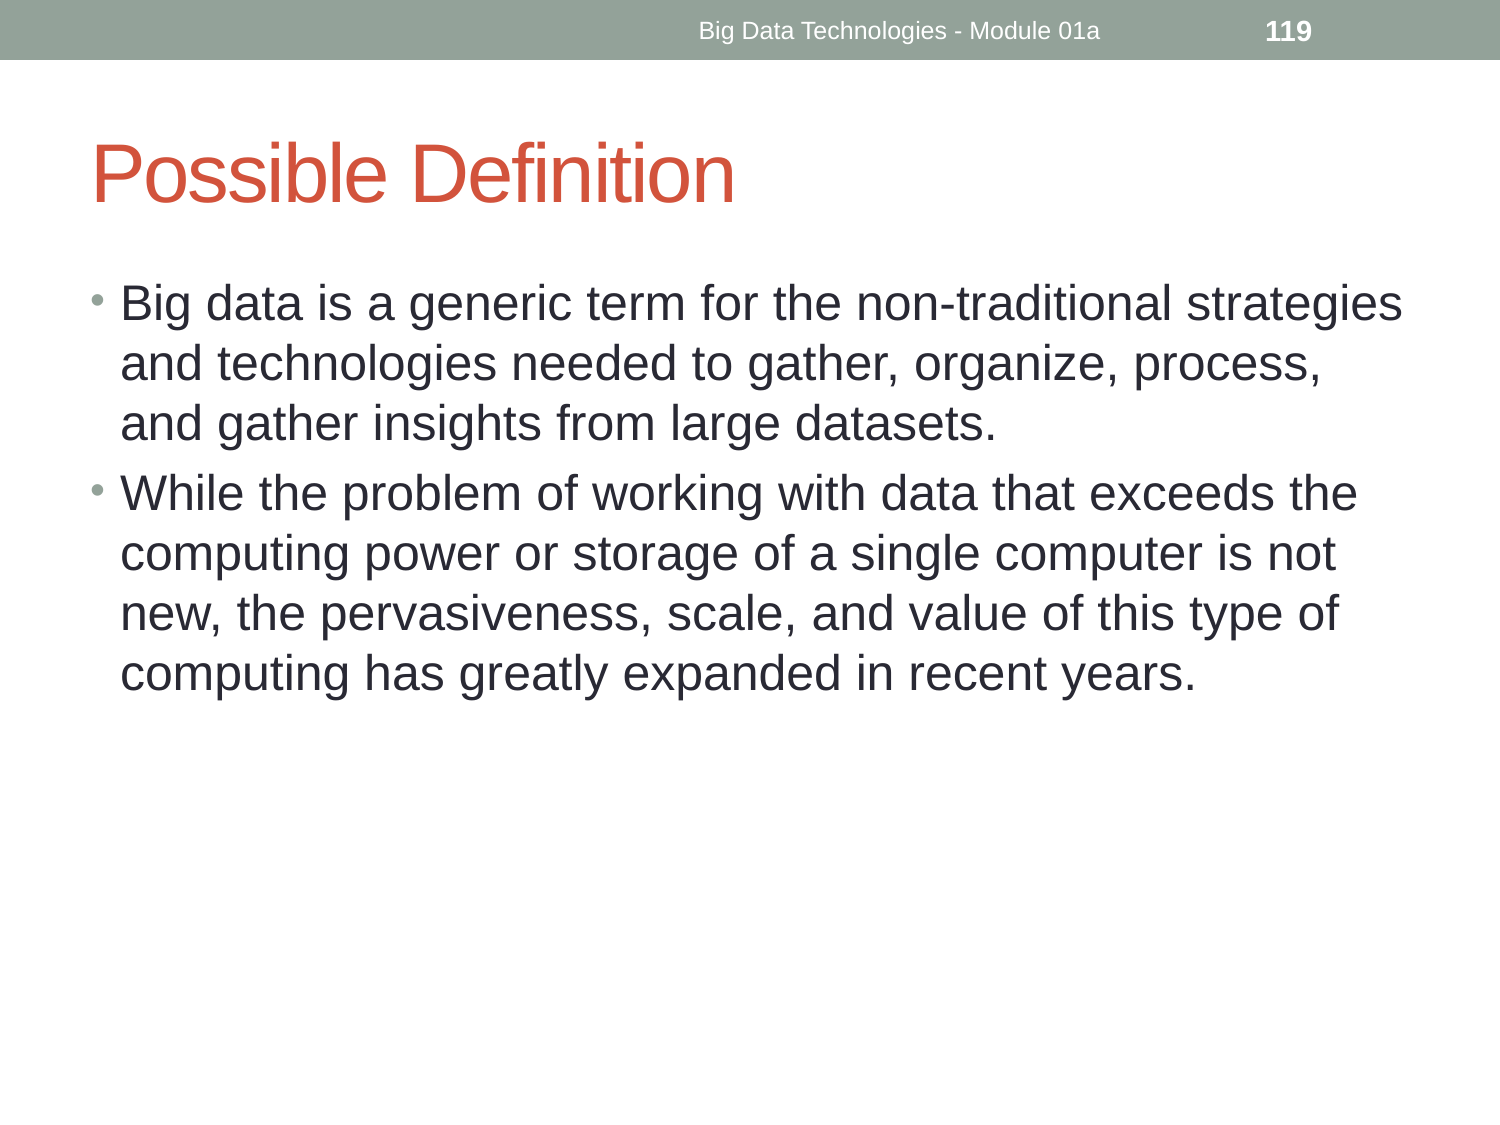

Big Data Technologies - Module 01a
119
# Possible Definition
Big data is a generic term for the non-traditional strategies and technologies needed to gather, organize, process, and gather insights from large datasets.
While the problem of working with data that exceeds the computing power or storage of a single computer is not new, the pervasiveness, scale, and value of this type of computing has greatly expanded in recent years.